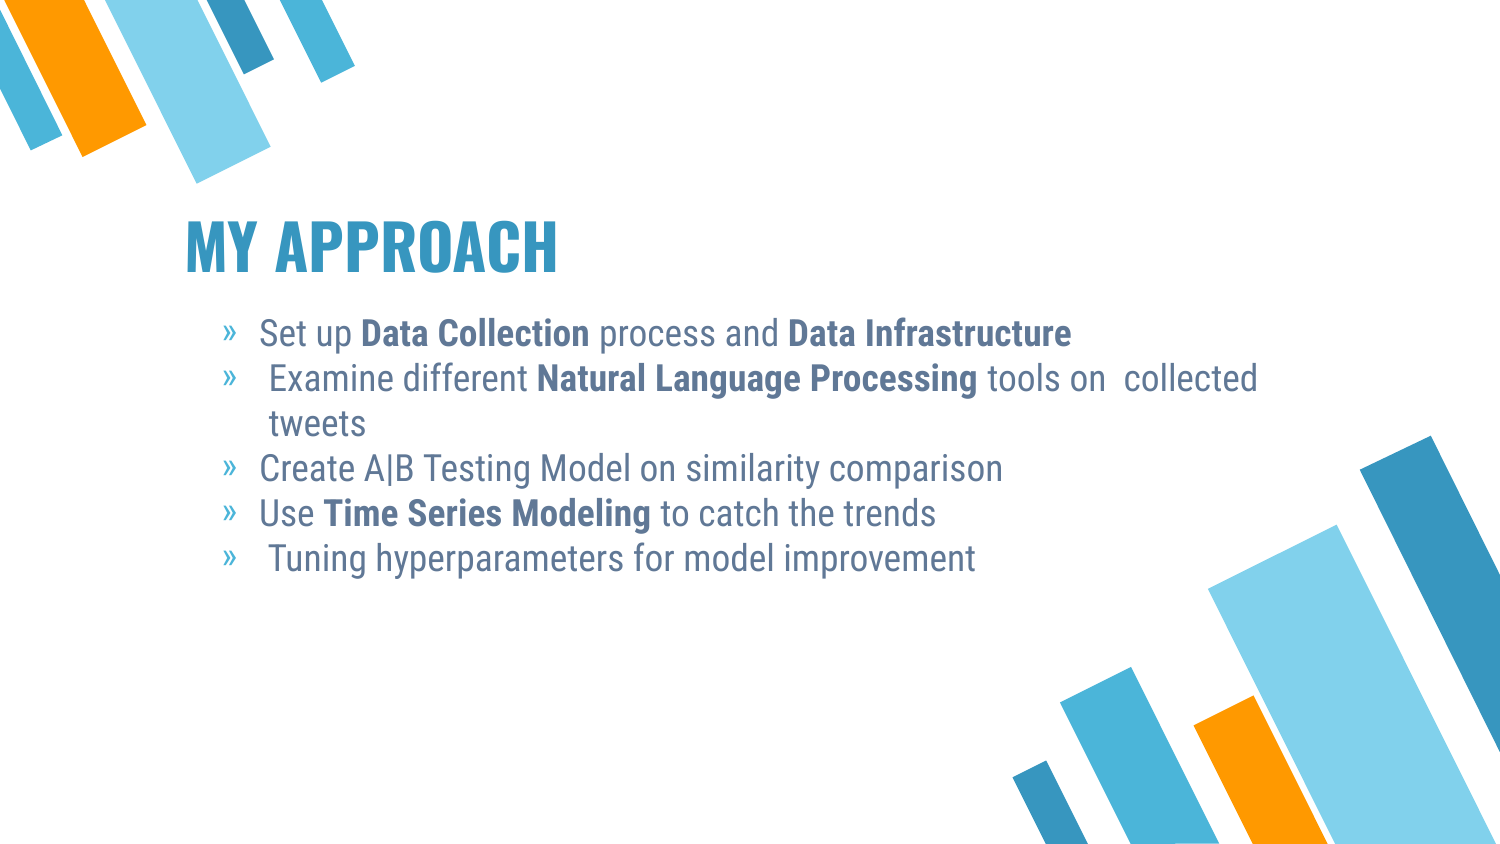

# MY APPROACH
Set up Data Collection process and Data Infrastructure
Examine different Natural Language Processing tools on  collected tweets
Create A|B Testing Model on similarity comparison
Use Time Series Modeling to catch the trends
 Tuning hyperparameters for model improvement